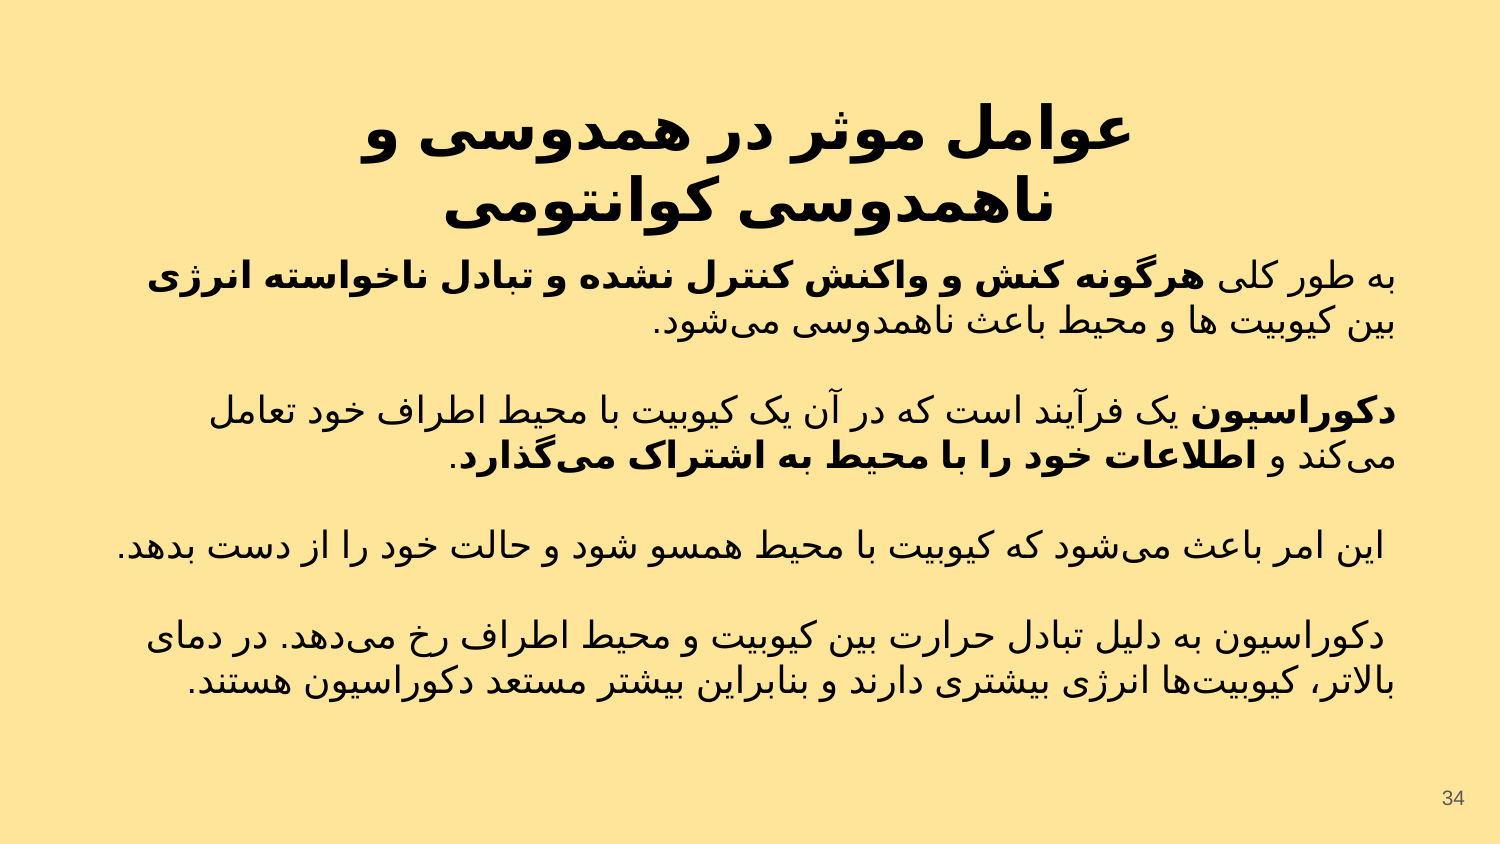

عوامل موثر در همدوسی و ناهمدوسی کوانتومی

به طور کلی هرگونه کنش و واکنش کنترل نشده و تبادل ناخواسته انرژی بین کیوبیت ها و محیط باعث ناهمدوسی می‌شود.

دکوراسیون یک فرآیند است که در آن یک کیوبیت با محیط اطراف خود تعامل می‌کند و اطلاعات خود را با محیط به اشتراک می‌گذارد.

 این امر باعث می‌شود که کیوبیت با محیط همسو شود و حالت خود را از دست بدهد.

 دکوراسیون به دلیل تبادل حرارت بین کیوبیت و محیط اطراف رخ می‌دهد. در دمای بالاتر، کیوبیت‌ها انرژی بیشتری دارند و بنابراین بیشتر مستعد دکوراسیون هستند.

34